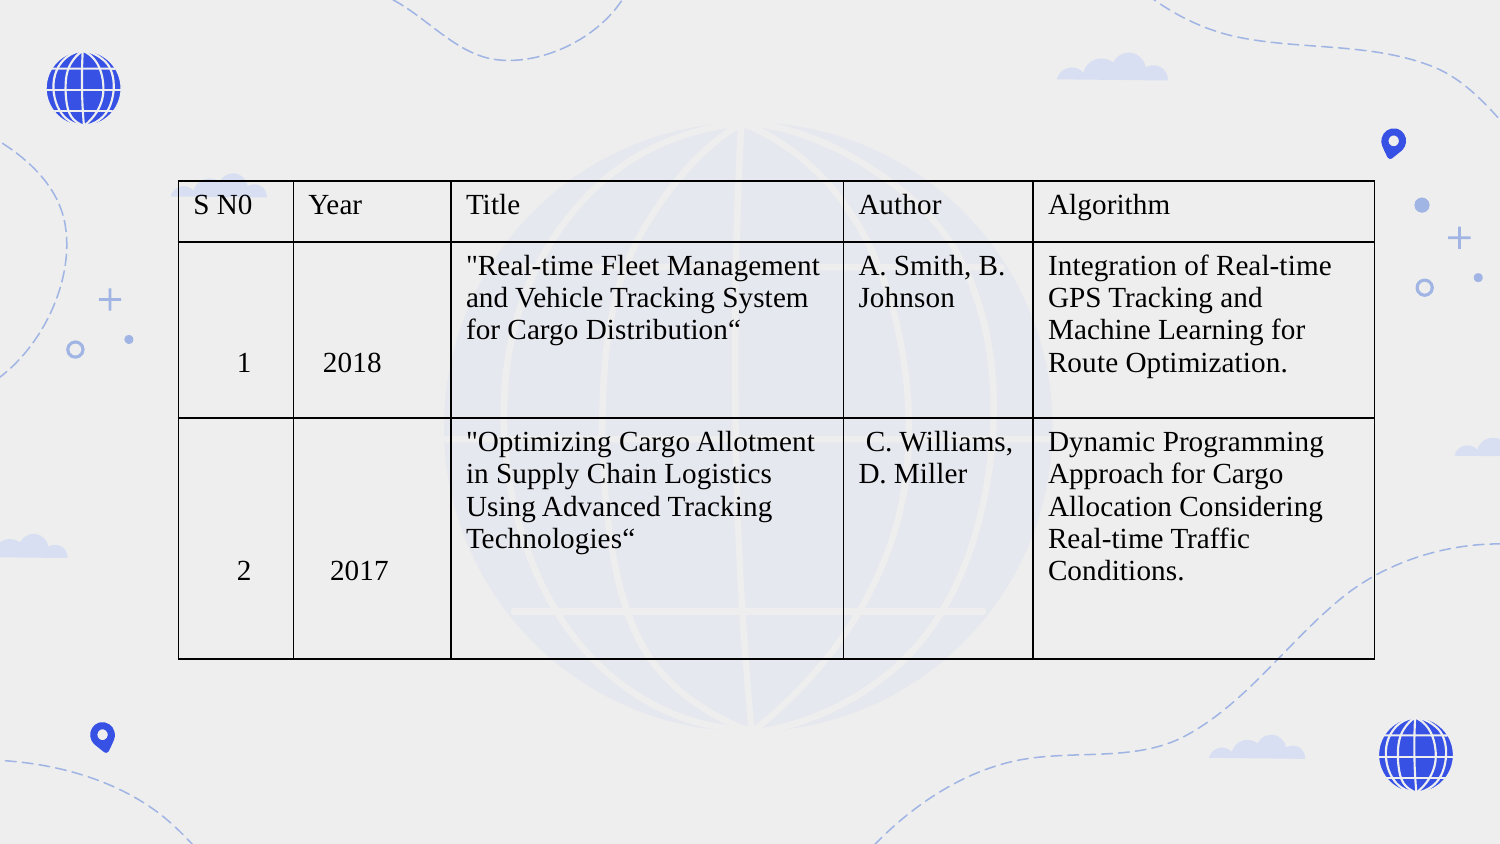

| S N0 | Year | Title | Author | Algorithm |
| --- | --- | --- | --- | --- |
| 1 | 2018 | "Real-time Fleet Management and Vehicle Tracking System for Cargo Distribution“ | A. Smith, B. Johnson | Integration of Real-time GPS Tracking and Machine Learning for Route Optimization. |
| 2 | 2017 | "Optimizing Cargo Allotment in Supply Chain Logistics Using Advanced Tracking Technologies“ | C. Williams, D. Miller | Dynamic Programming Approach for Cargo Allocation Considering Real-time Traffic Conditions. |